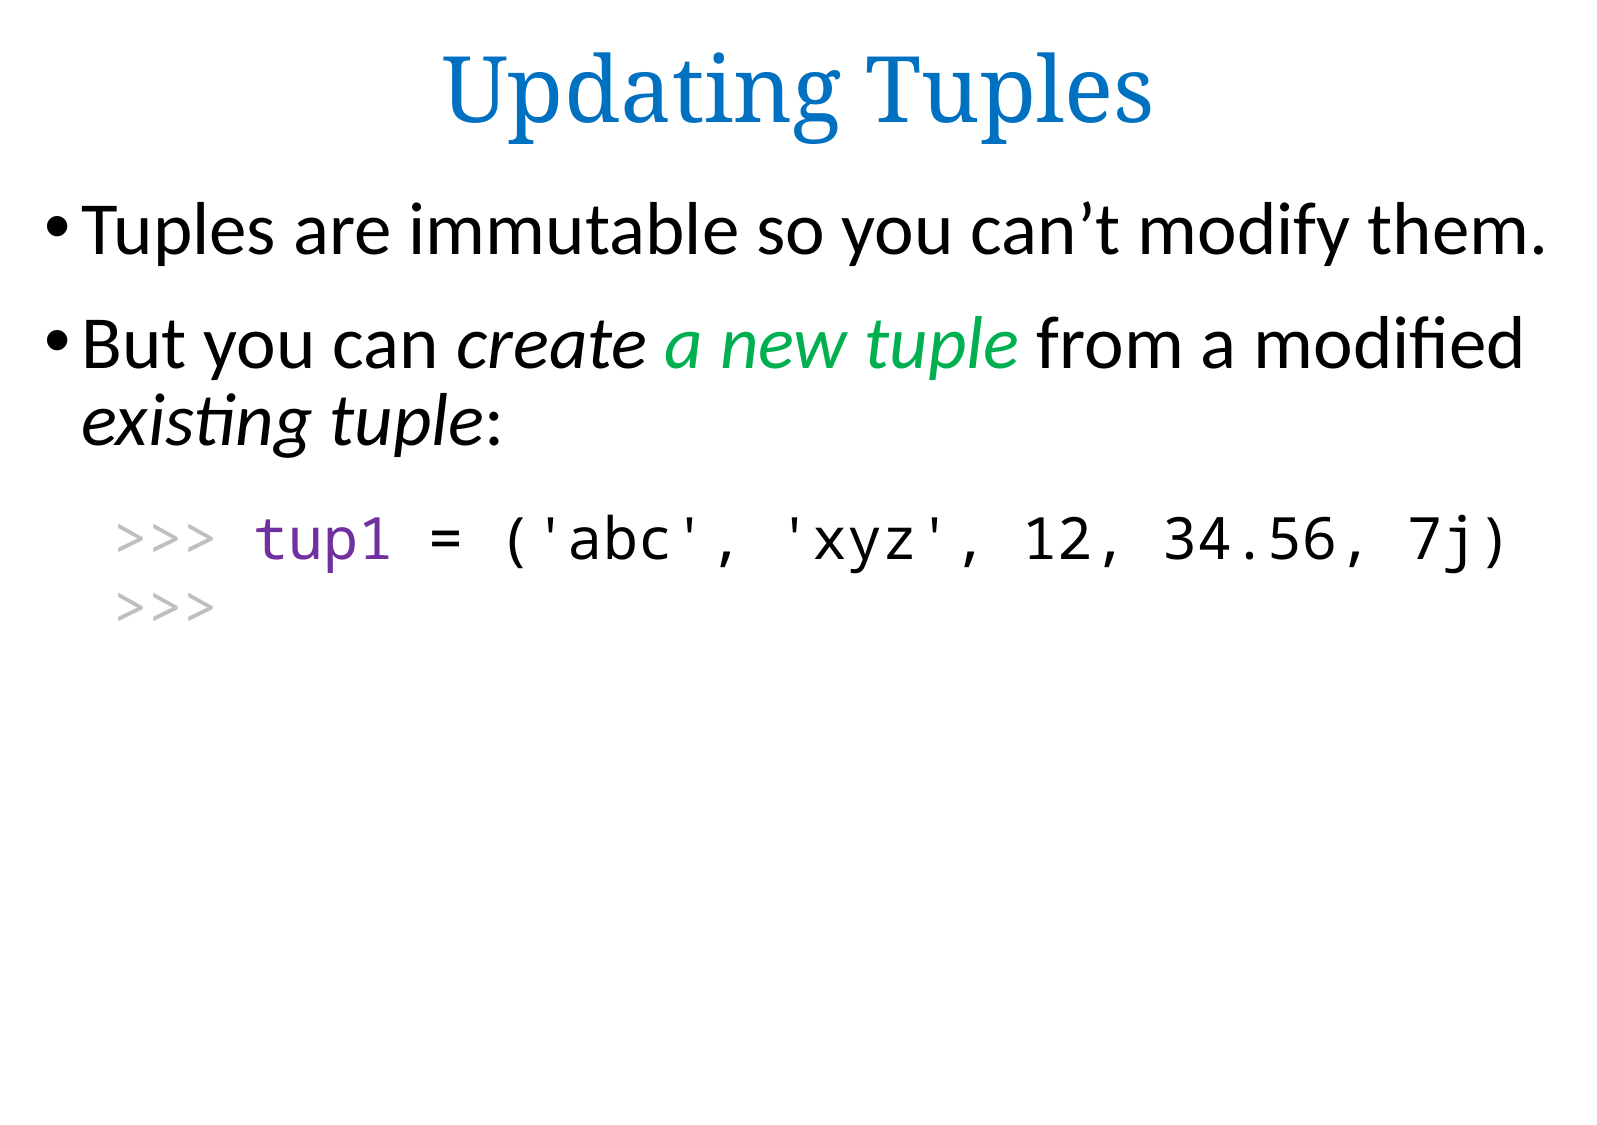

# Updating Tuples
Tuples are immutable so you can’t modify them.
But you can create a new tuple from a modified existing tuple:

>>> tup1 = ('abc', 'xyz', 12, 34.56, 7j)
>>> tup2 = tup1[:2]; print(tup2)
('abc', 'xyz')
>>> tup3 = tup1[-1:]*3 + tup2;
>>> print(tup3)
(7j, 7j, 7j, 'abc', 'xyz')
>>>